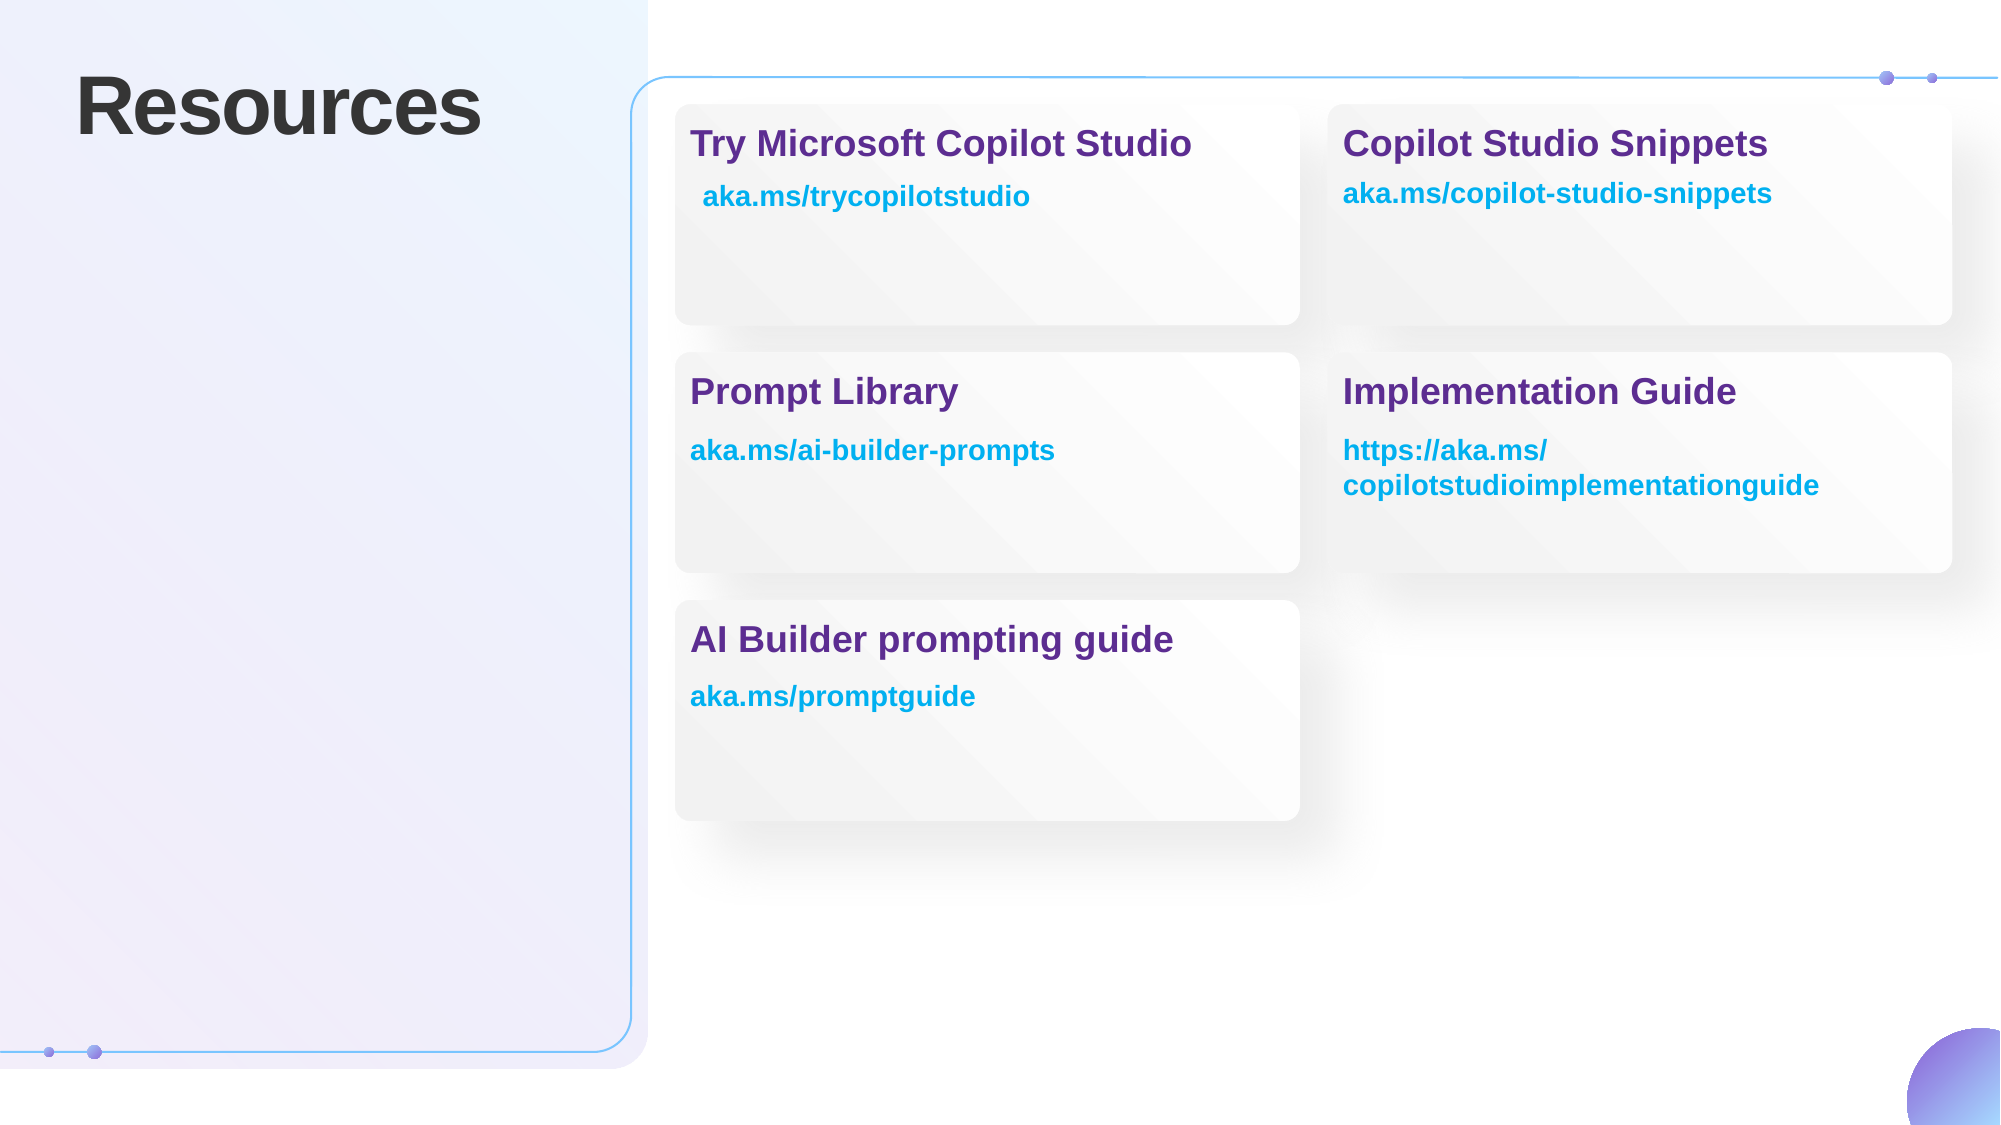

# Resources
Try Microsoft Copilot Studio
Copilot Studio Snippets
aka.ms/copilot-studio-snippets
aka.ms/trycopilotstudio
Prompt Library
Implementation Guide
aka.ms/ai-builder-prompts
https://aka.ms/copilotstudioimplementationguide
AI Builder prompting guide
aka.ms/promptguide